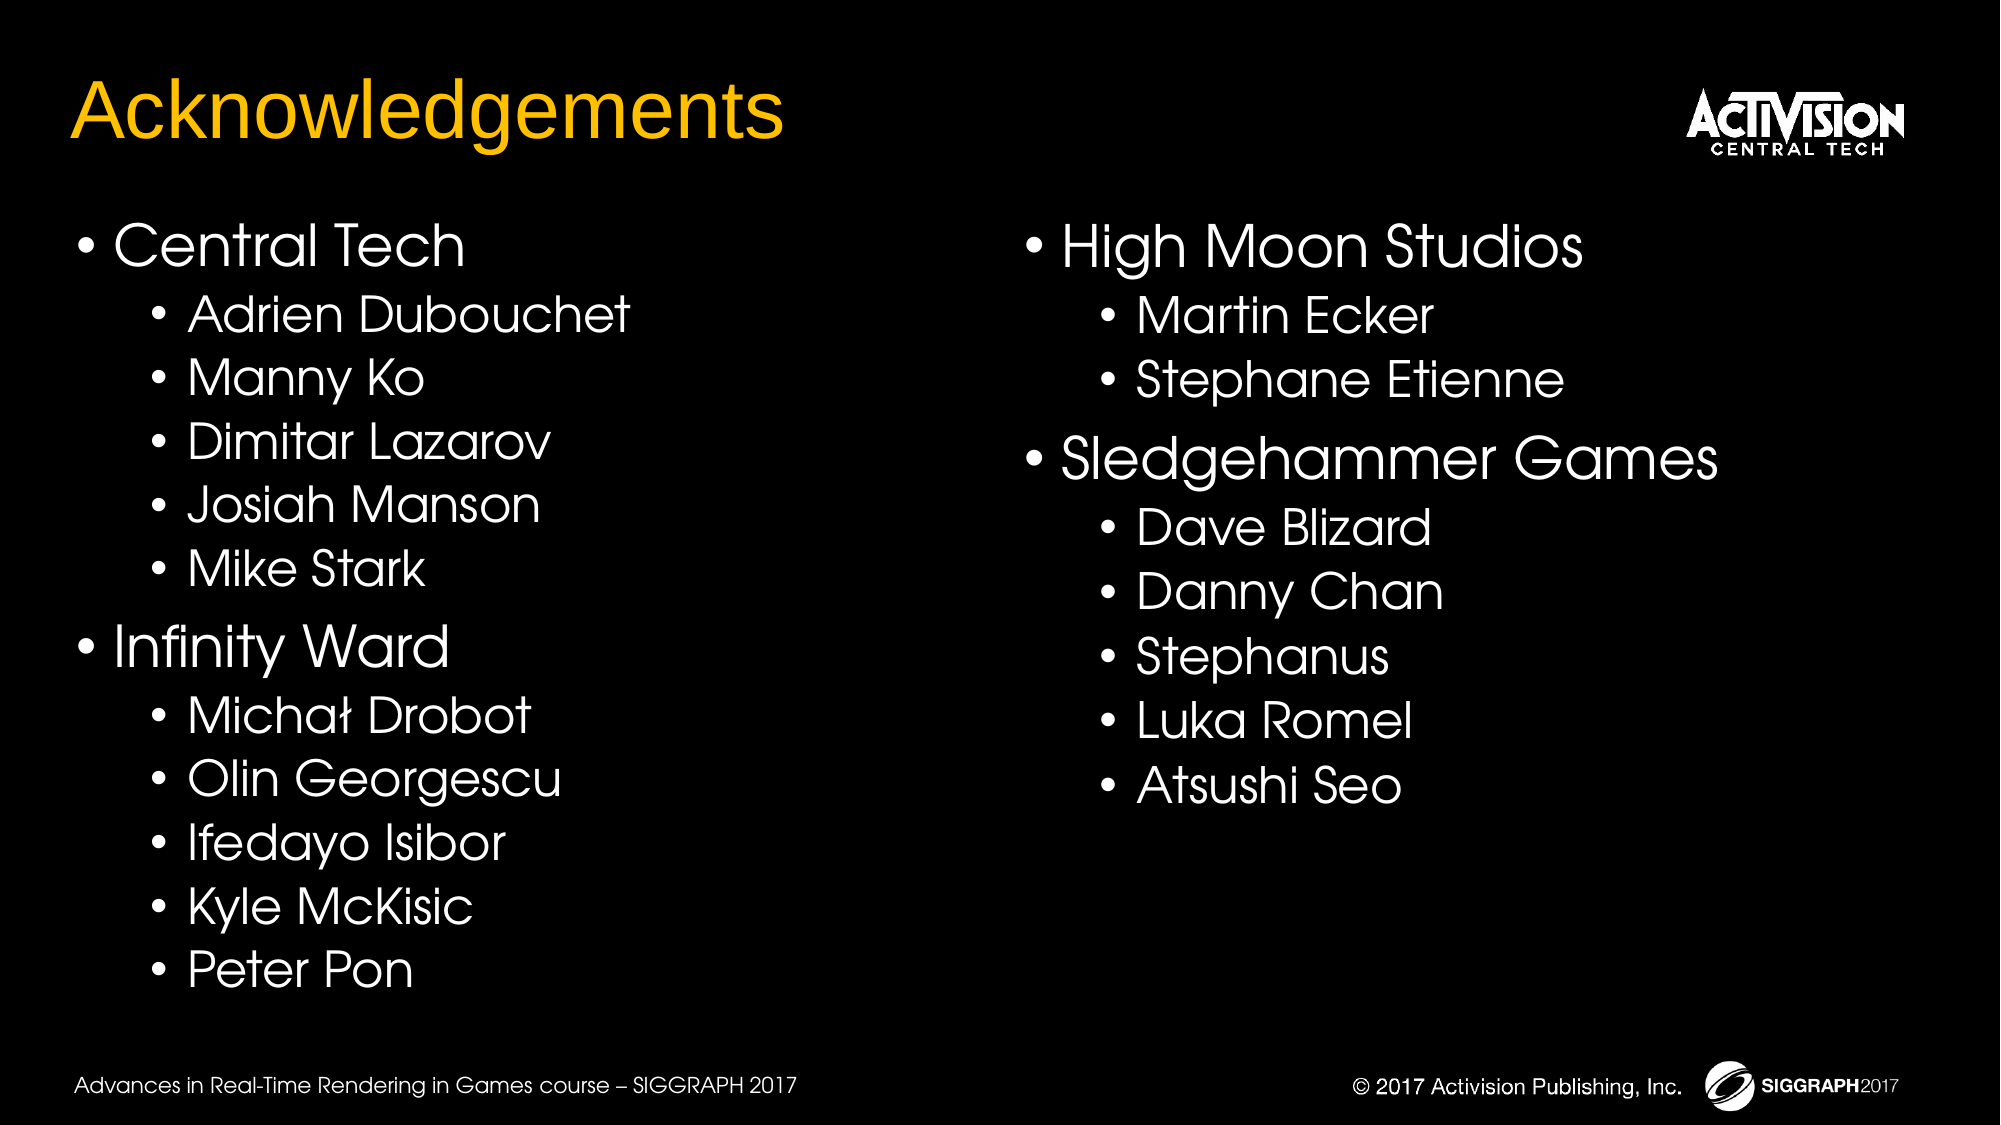

# Acknowledgements
Central Tech
Adrien Dubouchet
Manny Ko
Dimitar Lazarov
Josiah Manson
Mike Stark
Infinity Ward
Michał Drobot
Olin Georgescu
Ifedayo Isibor
Kyle McKisic
Peter Pon
High Moon Studios
Martin Ecker
Stephane Etienne
Sledgehammer Games
Dave Blizard
Danny Chan
Stephanus
Luka Romel
Atsushi Seo